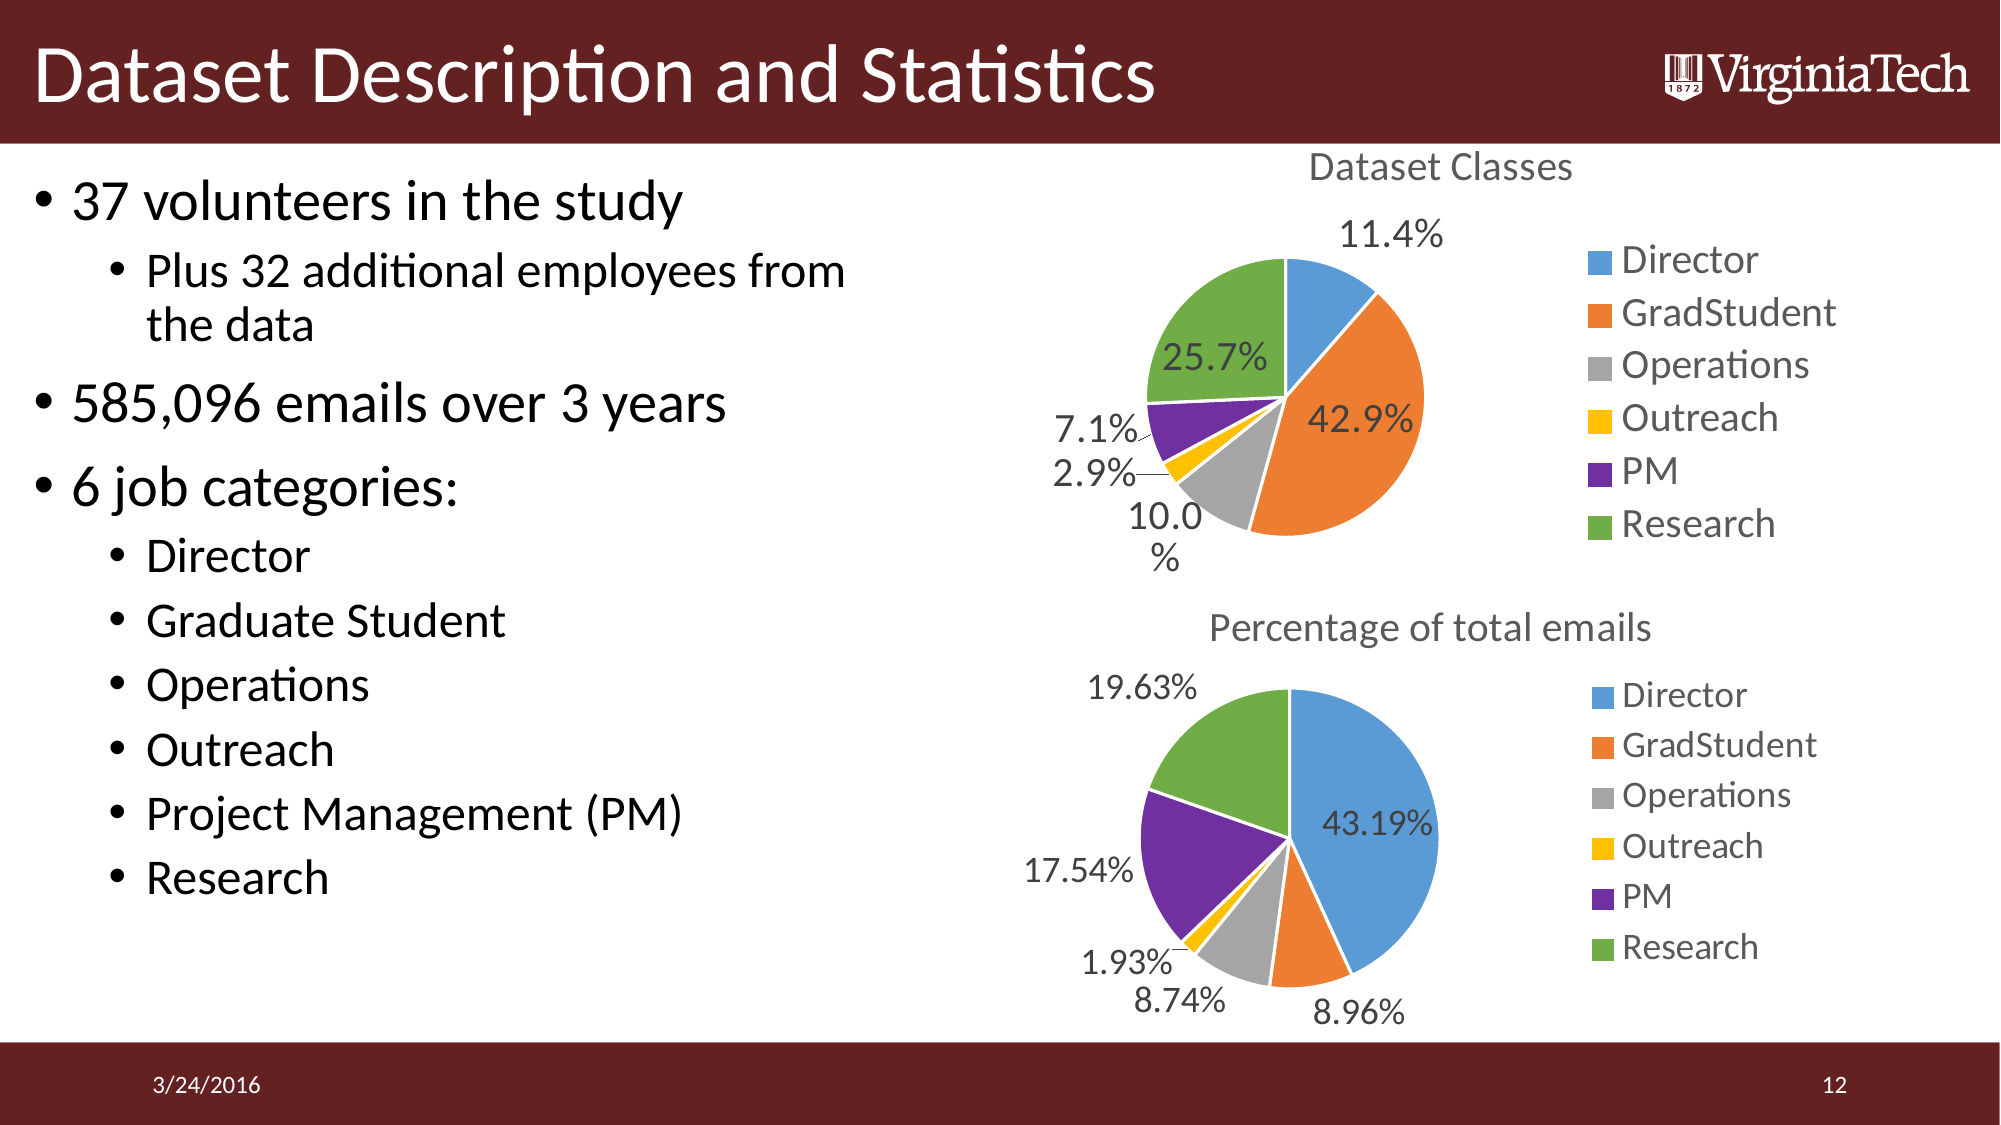

# Dataset Description and Statistics

### Chart: Dataset Classes

| Category | Perc |
|---|---|
| Director | 0.114285714285714 |
| GradStudent | 0.428571428571429 |
| Operations | 0.1 |
| Outreach | 0.0285714285714286 |
| PM | 0.0714285714285714 |
| Research | 0.257142857142857 |
37 volunteers in the study
Plus 32 additional employees from the data
585,096 emails over 3 years
6 job categories:
Director
Graduate Student
Operations
Outreach
Project Management (PM)
Research

### Chart:

| Category | Percentage of total emails |
|---|---|
| Director | 0.431916448246043 |
| GradStudent | 0.0896317796979427 |
| Operations | 0.0874012079610127 |
| Outreach | 0.0193109527608143 |
| PM | 0.175427512284065 |
| Research | 0.196312099050122 |
3/24/2016

12